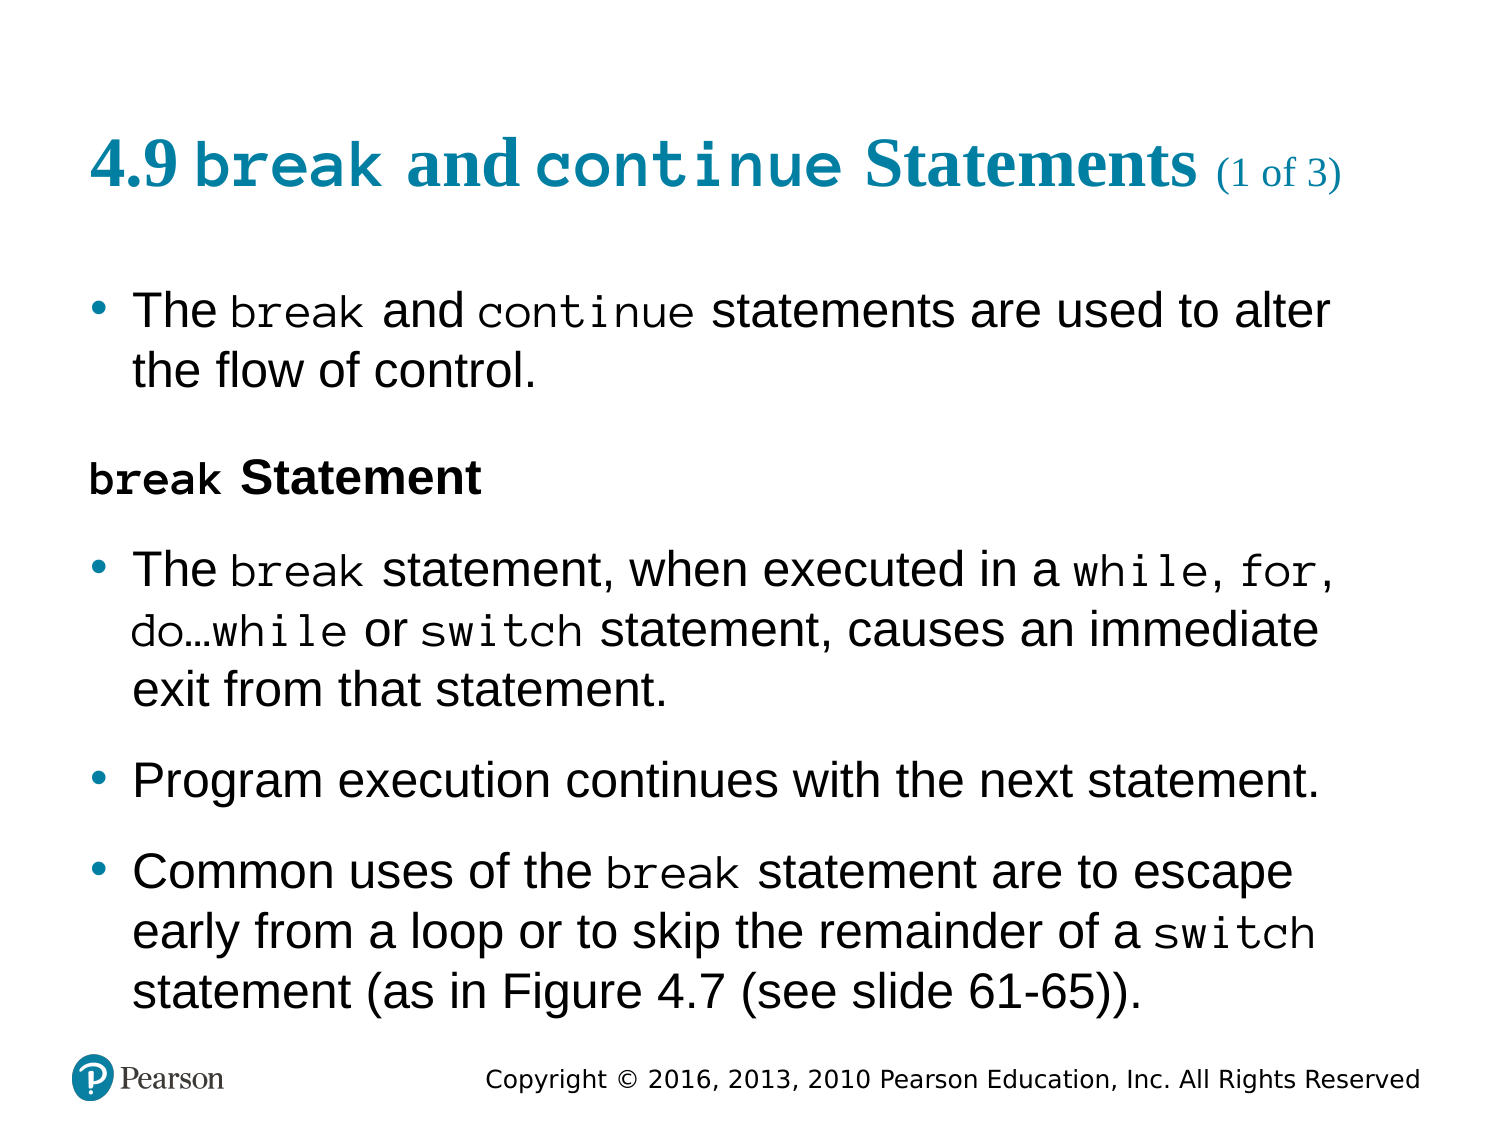

# 4.9 break and continue Statements (1 of 3)
The break and continue statements are used to alter the flow of control.
break Statement
The break statement, when executed in a while, for, do…while or switch statement, causes an immediate exit from that statement.
Program execution continues with the next statement.
Common uses of the break statement are to escape early from a loop or to skip the remainder of a switch statement (as in Figure 4.7 (see slide 61-65)).